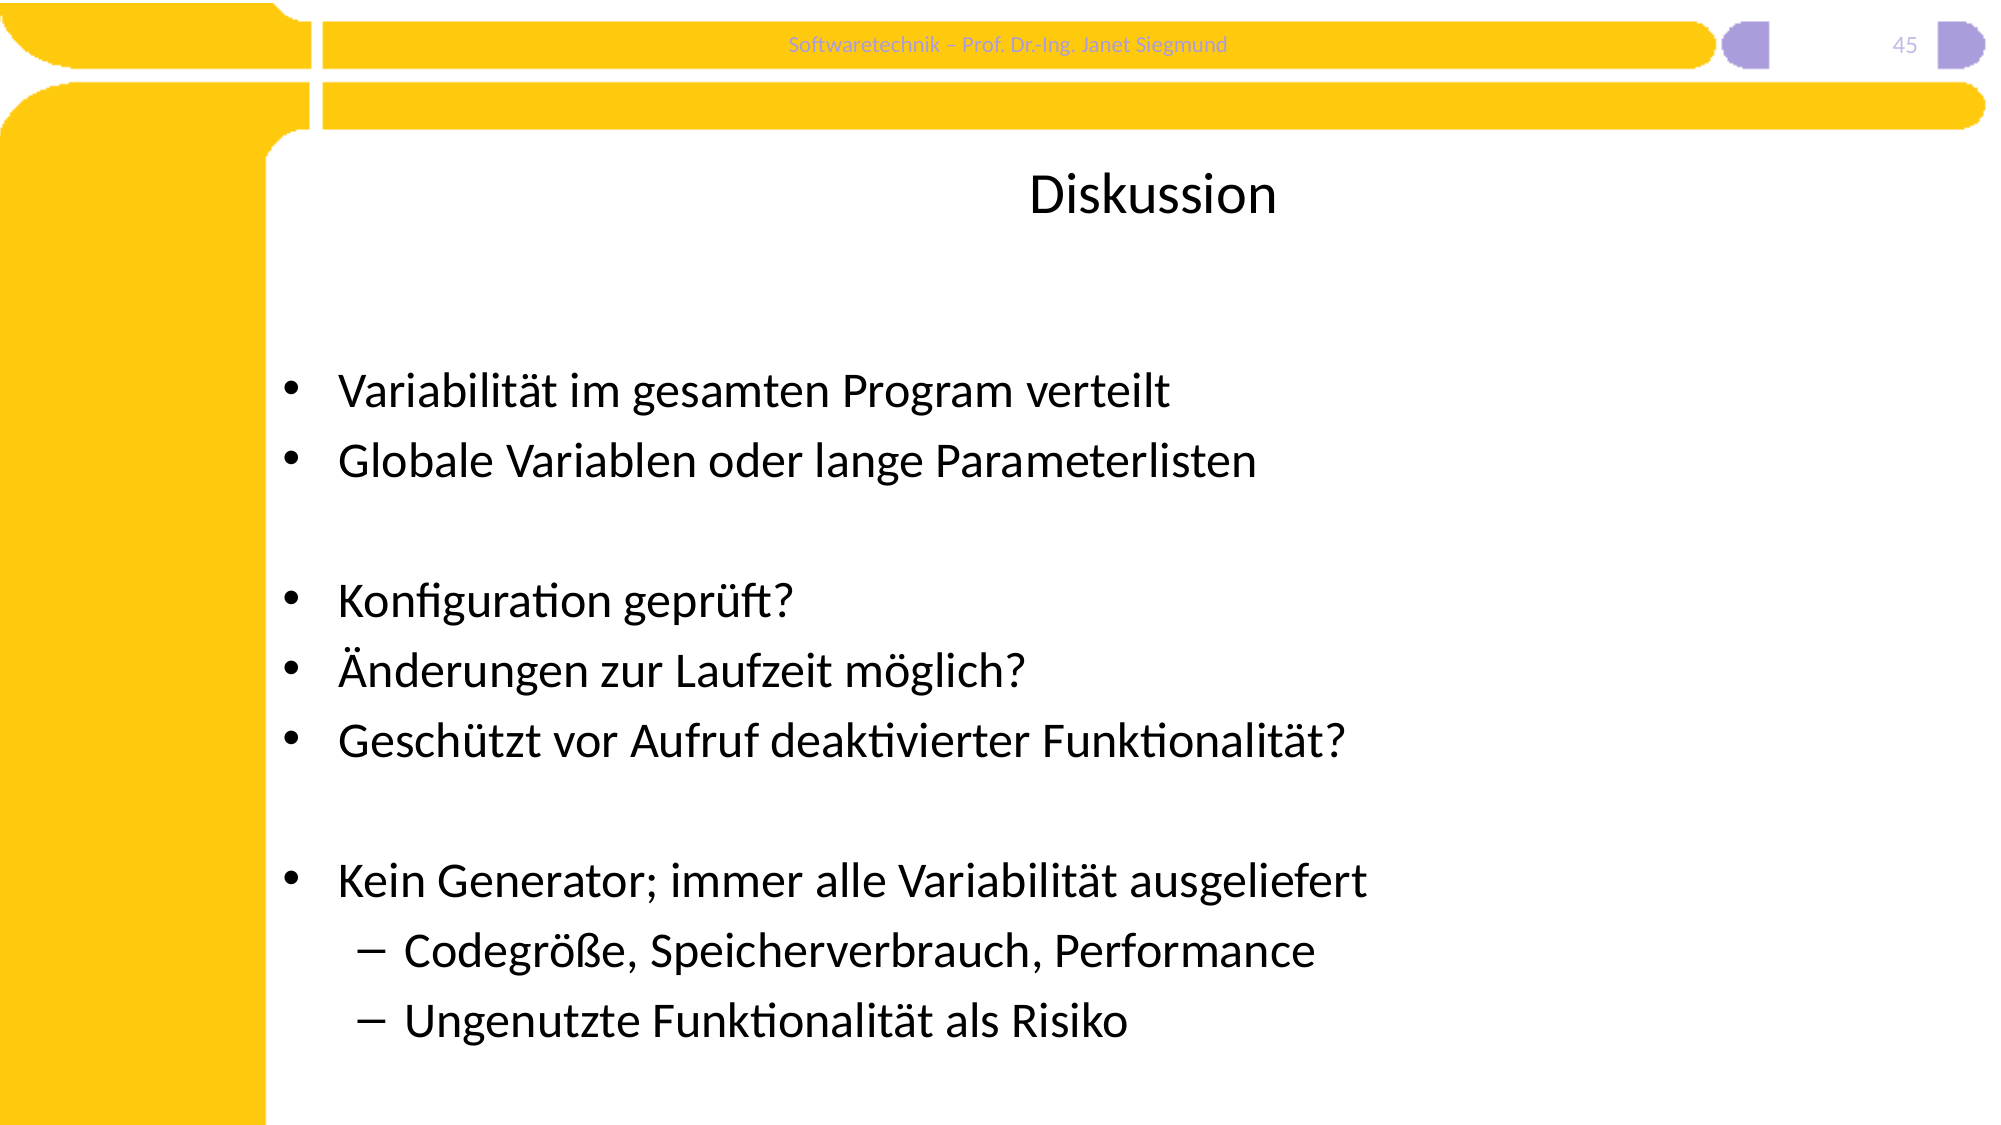

45
# Diskussion
Variabilität im gesamten Program verteilt
Globale Variablen oder lange Parameterlisten

Konfiguration geprüft?
Änderungen zur Laufzeit möglich?
Geschützt vor Aufruf deaktivierter Funktionalität?

Kein Generator; immer alle Variabilität ausgeliefert
Codegröße, Speicherverbrauch, Performance
Ungenutzte Funktionalität als Risiko